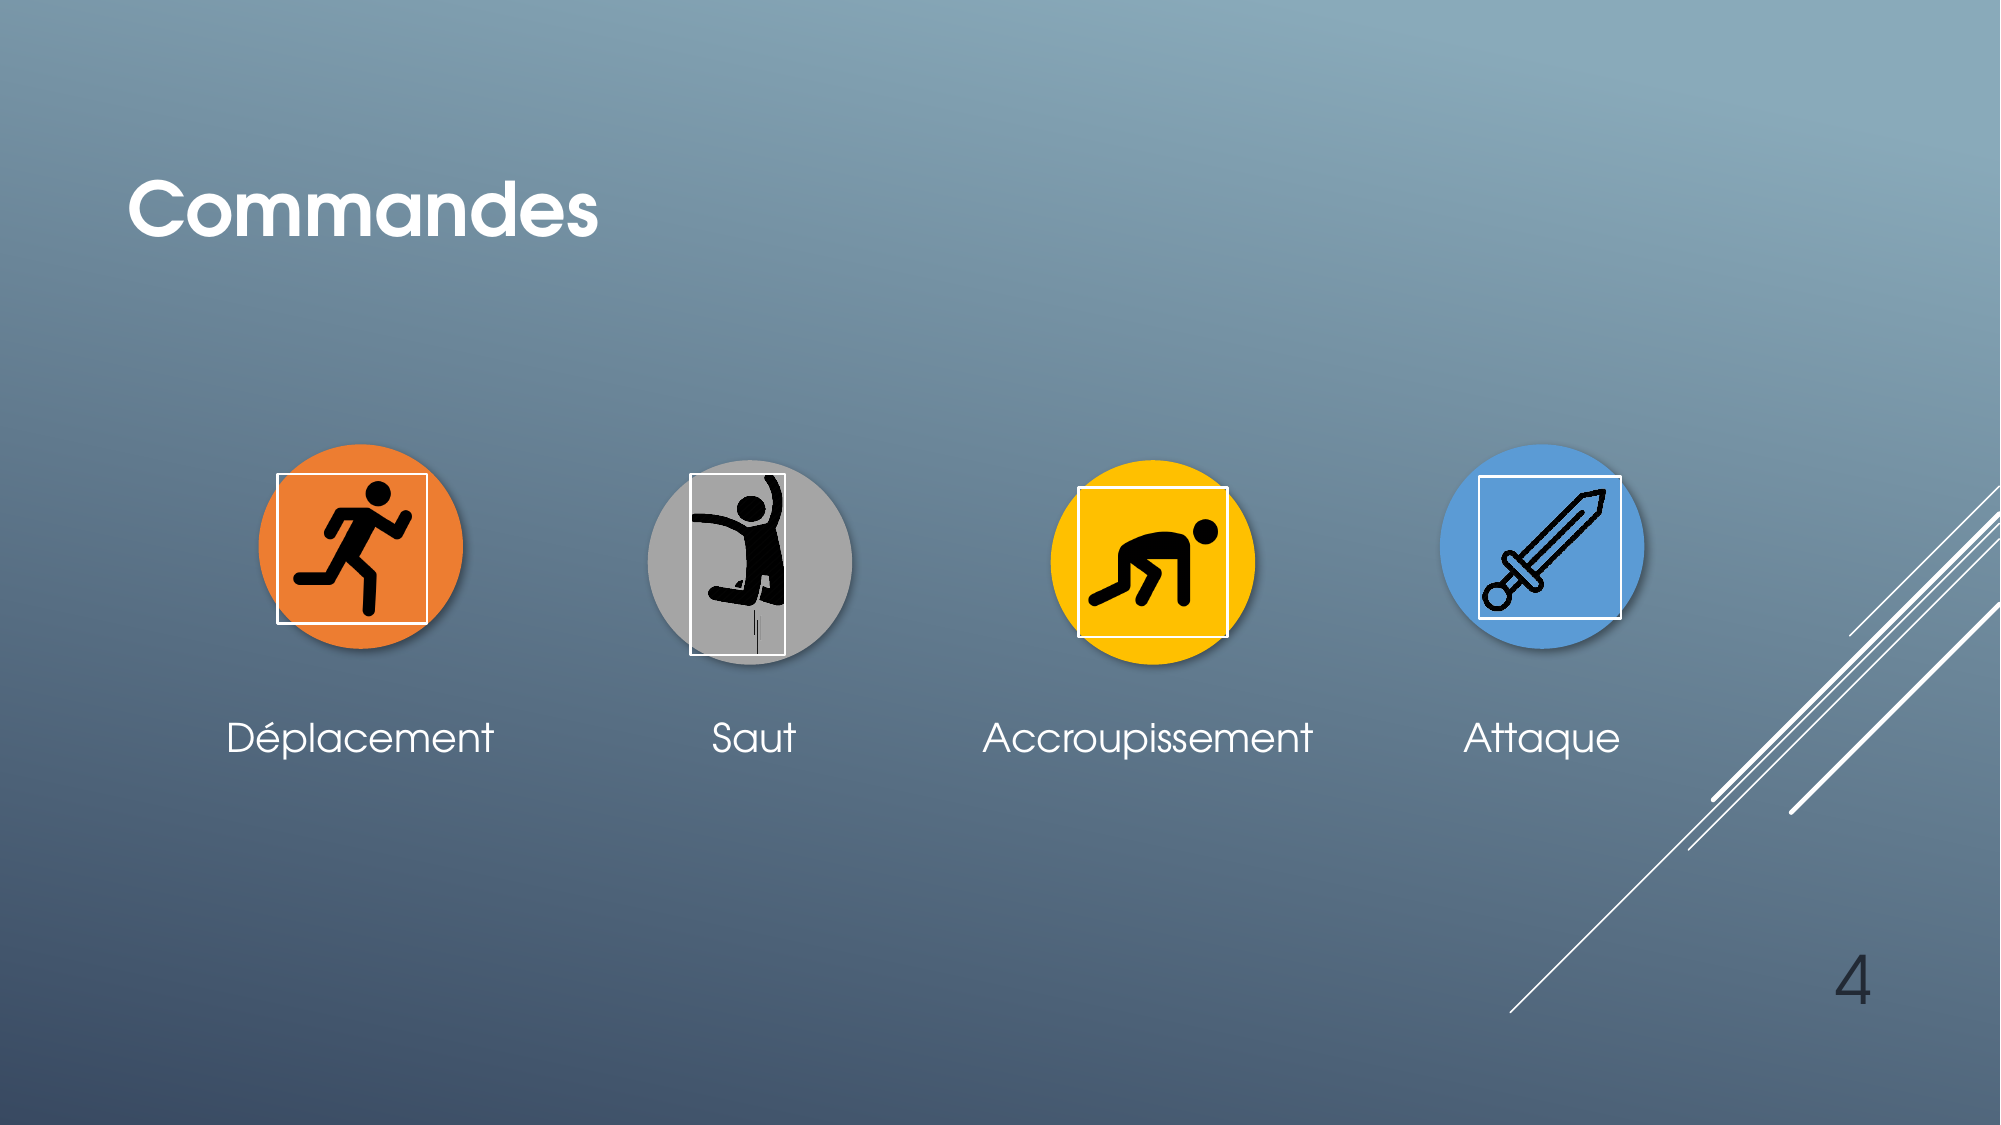

| Tâches | Aurélien | Cloé |  | Corentin | Heiko |
| --- | --- | --- | --- | --- | --- |
| Commandes | S | R |  |  |  |
| Mécaniques de jeu | S | R |  |  |  |
| Animations des modèles |  |  |  | R | S |
| Scénario |  | R |  | S |  |
| Intelligences artificielles | R | S |  |  |  |
| Graphismes |  |  |  | R | S |
| Bandes sonores |  | S |  |  | R |
| Interface |  |  |  | S | R |
| Site Internet | R |  |  |  | S |
| Installateur | R |  |  | S |  |
| R : Responsable |  |  | S : Suppléant |  |  |
# Commandes

Déplacement
Saut
Accroupissement
Attaque
4